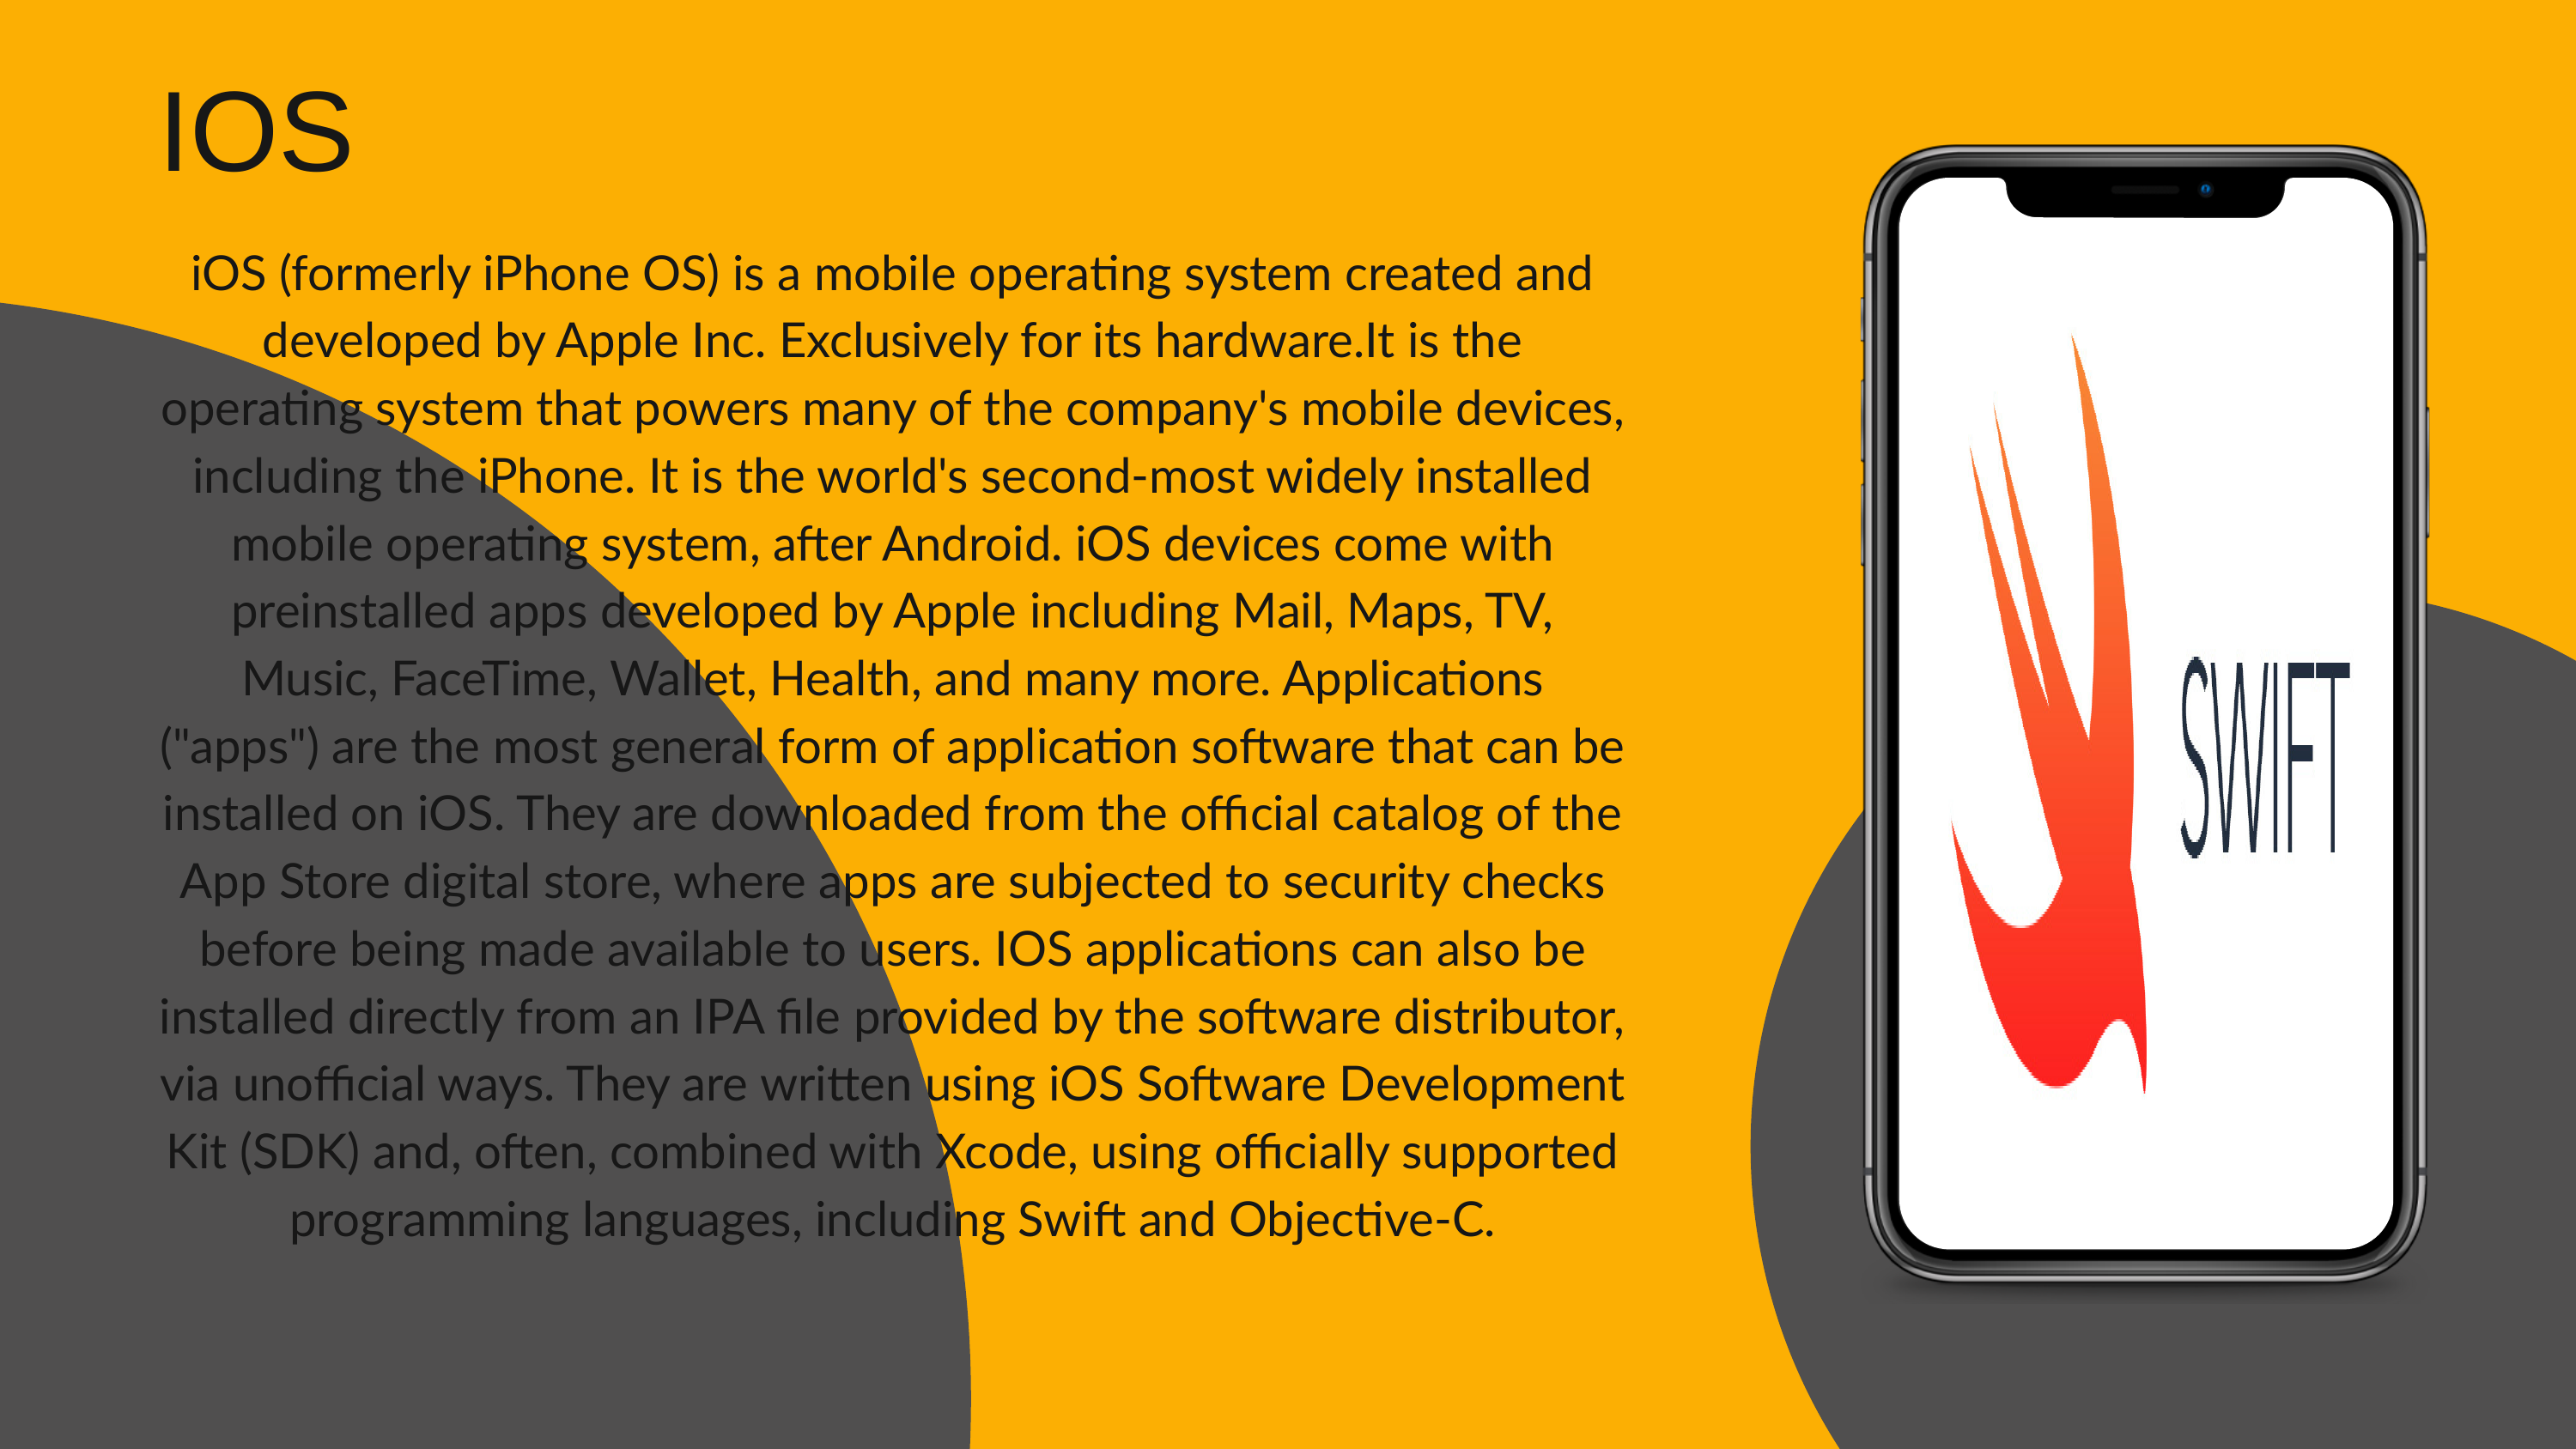

IOS

iOS (formerly iPhone OS) is a mobile operating system created and developed by Apple Inc. Exclusively for its hardware.It is the operating system that powers many of the company's mobile devices, including the iPhone. It is the world's second-most widely installed mobile operating system, after Android. iOS devices come with preinstalled apps developed by Apple including Mail, Maps, TV, Music, FaceTime, Wallet, Health, and many more. Applications ("apps") are the most general form of application software that can be installed on iOS. They are downloaded from the official catalog of the App Store digital store, where apps are subjected to security checks before being made available to users. IOS applications can also be installed directly from an IPA file provided by the software distributor, via unofficial ways. They are written using iOS Software Development Kit (SDK) and, often, combined with Xcode, using officially supported programming languages, including Swift and Objective-C.